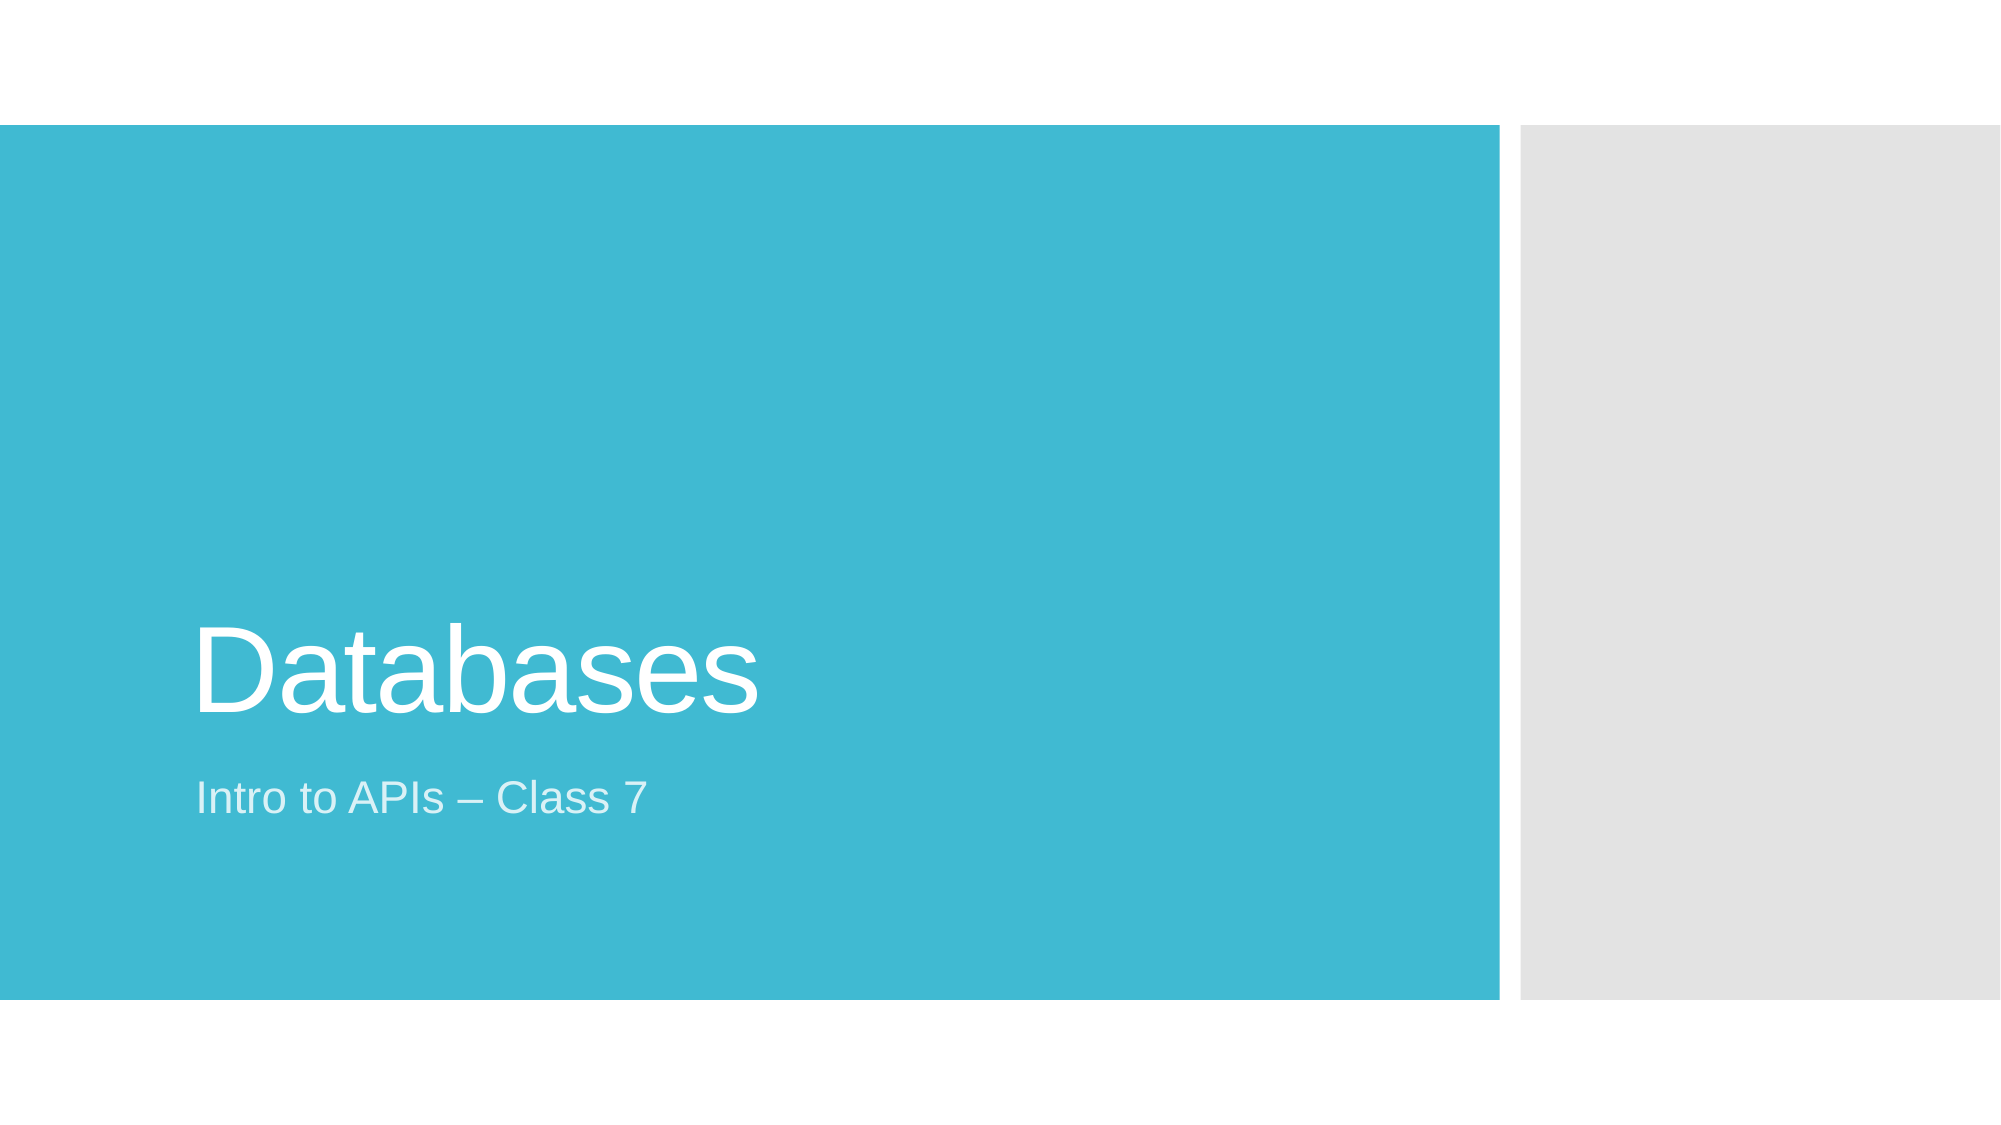

# Databases
Intro to APIs – Class 7